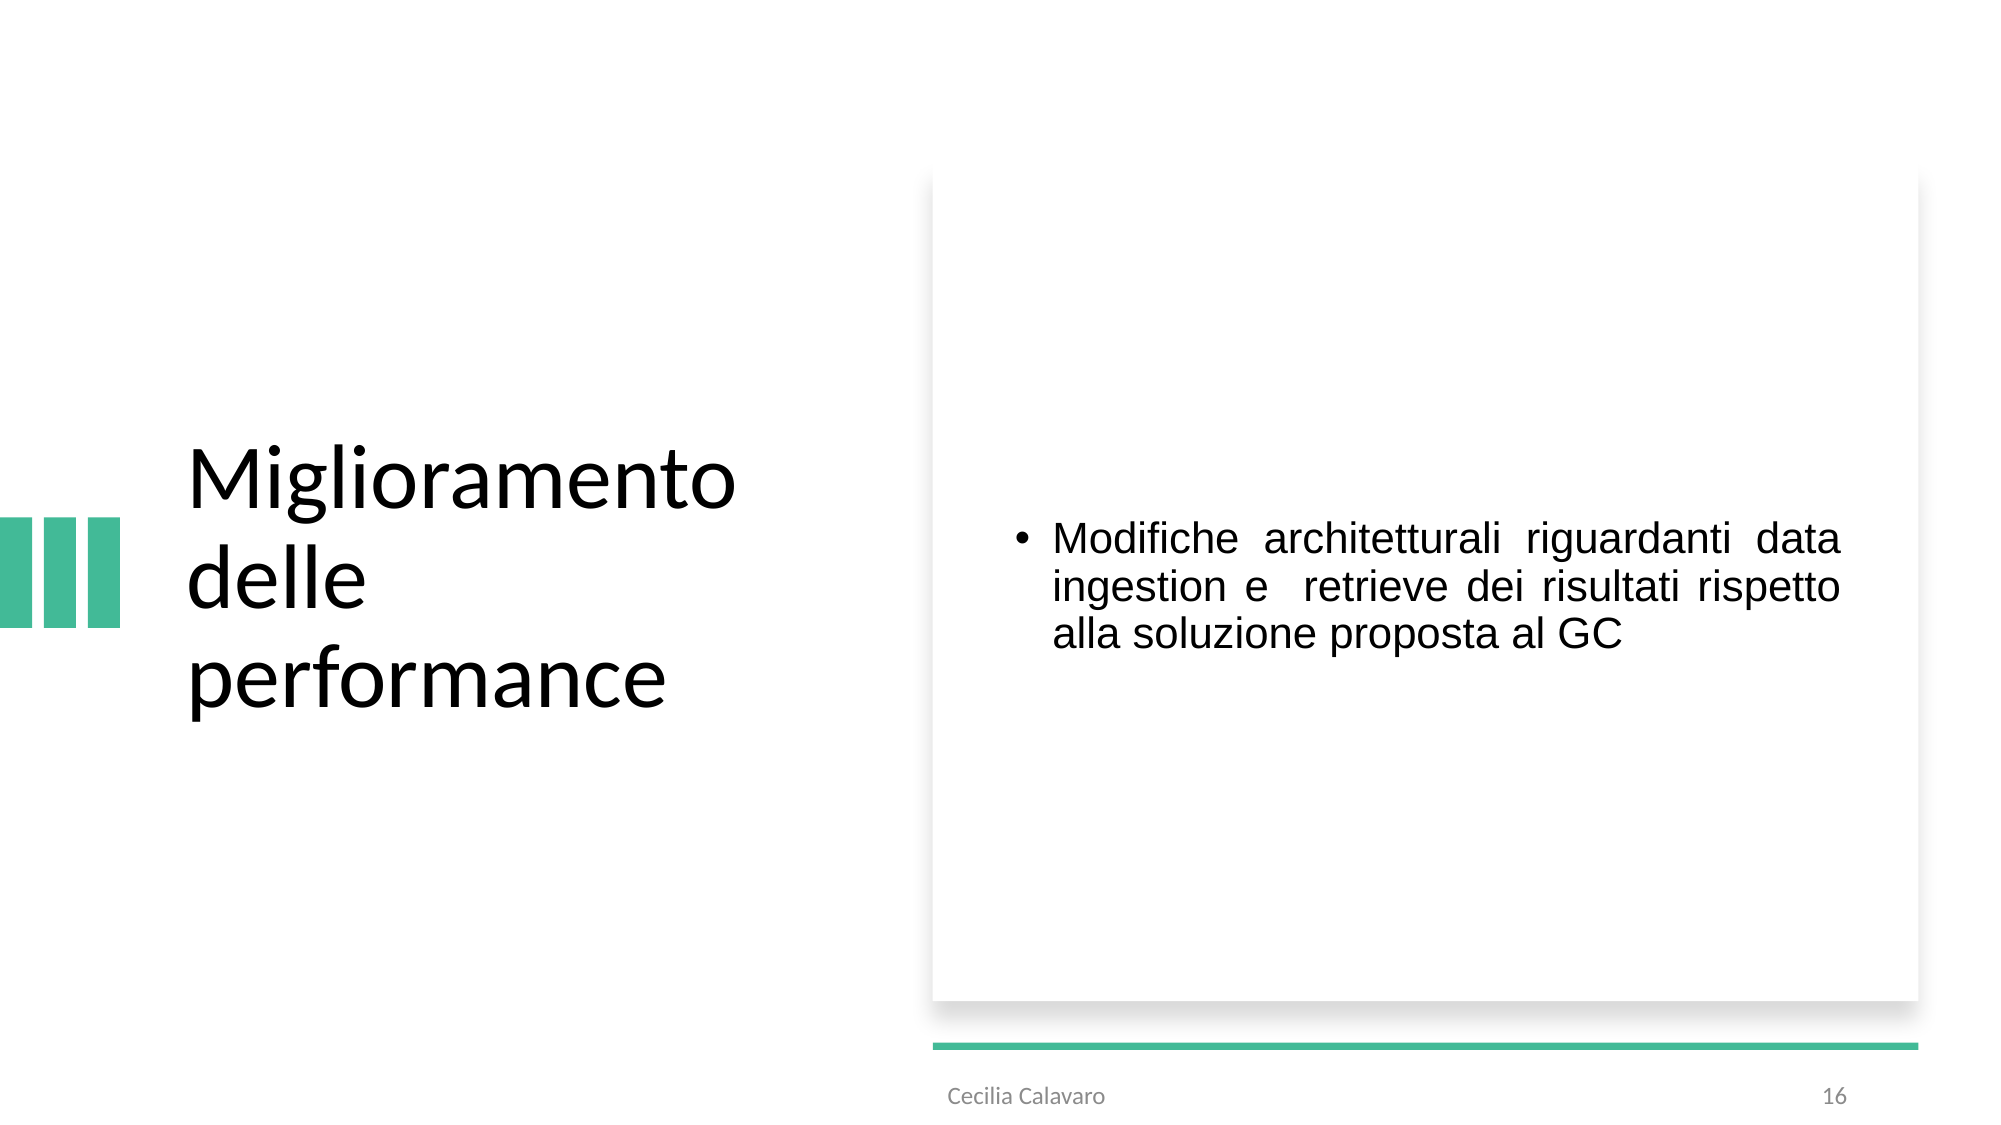

# Miglioramento delle performance
Modifiche architetturali riguardanti data ingestion e  retrieve dei risultati rispetto alla soluzione proposta al GC

Cecilia Calavaro
16